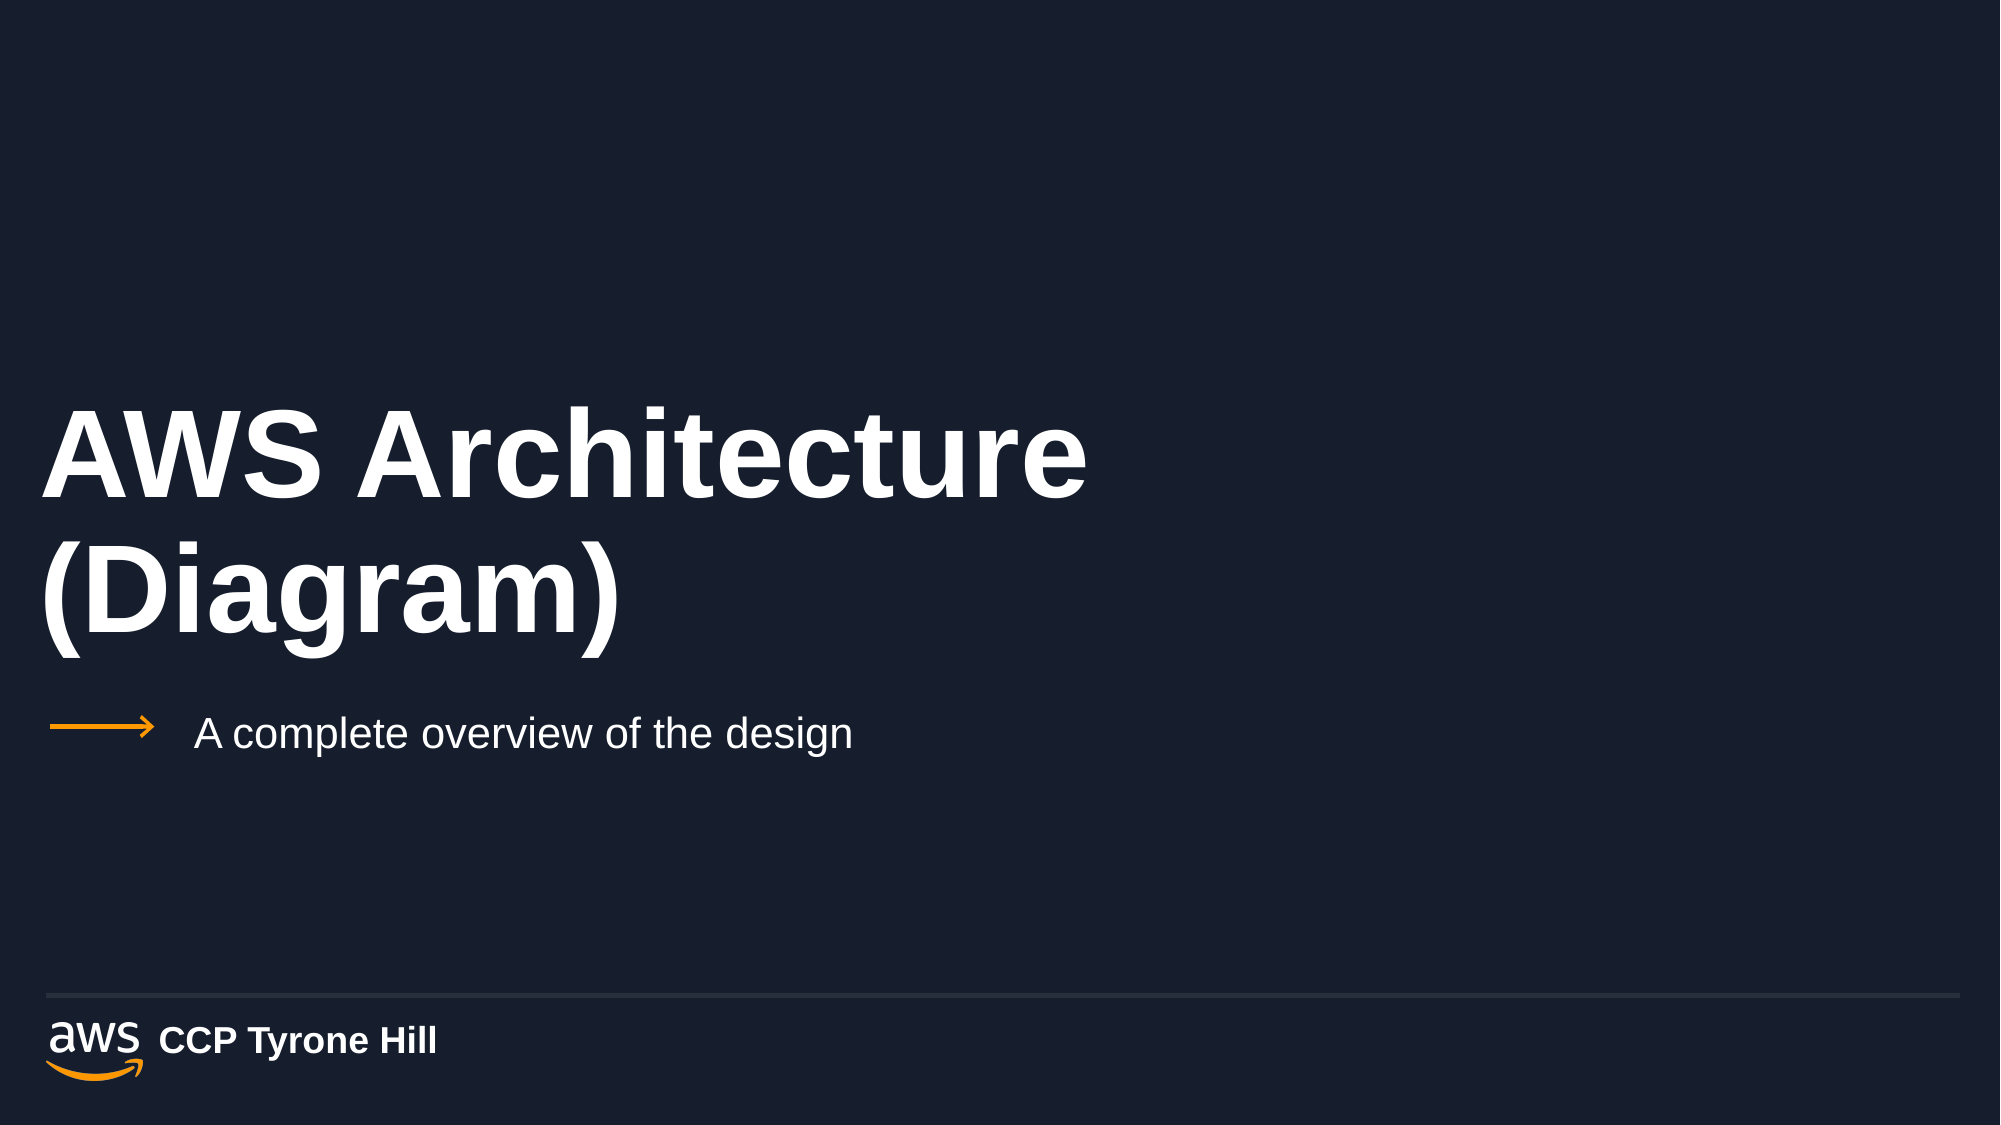

# AWS Architecture (Diagram)
A complete overview of the design

CCP Tyrone Hill